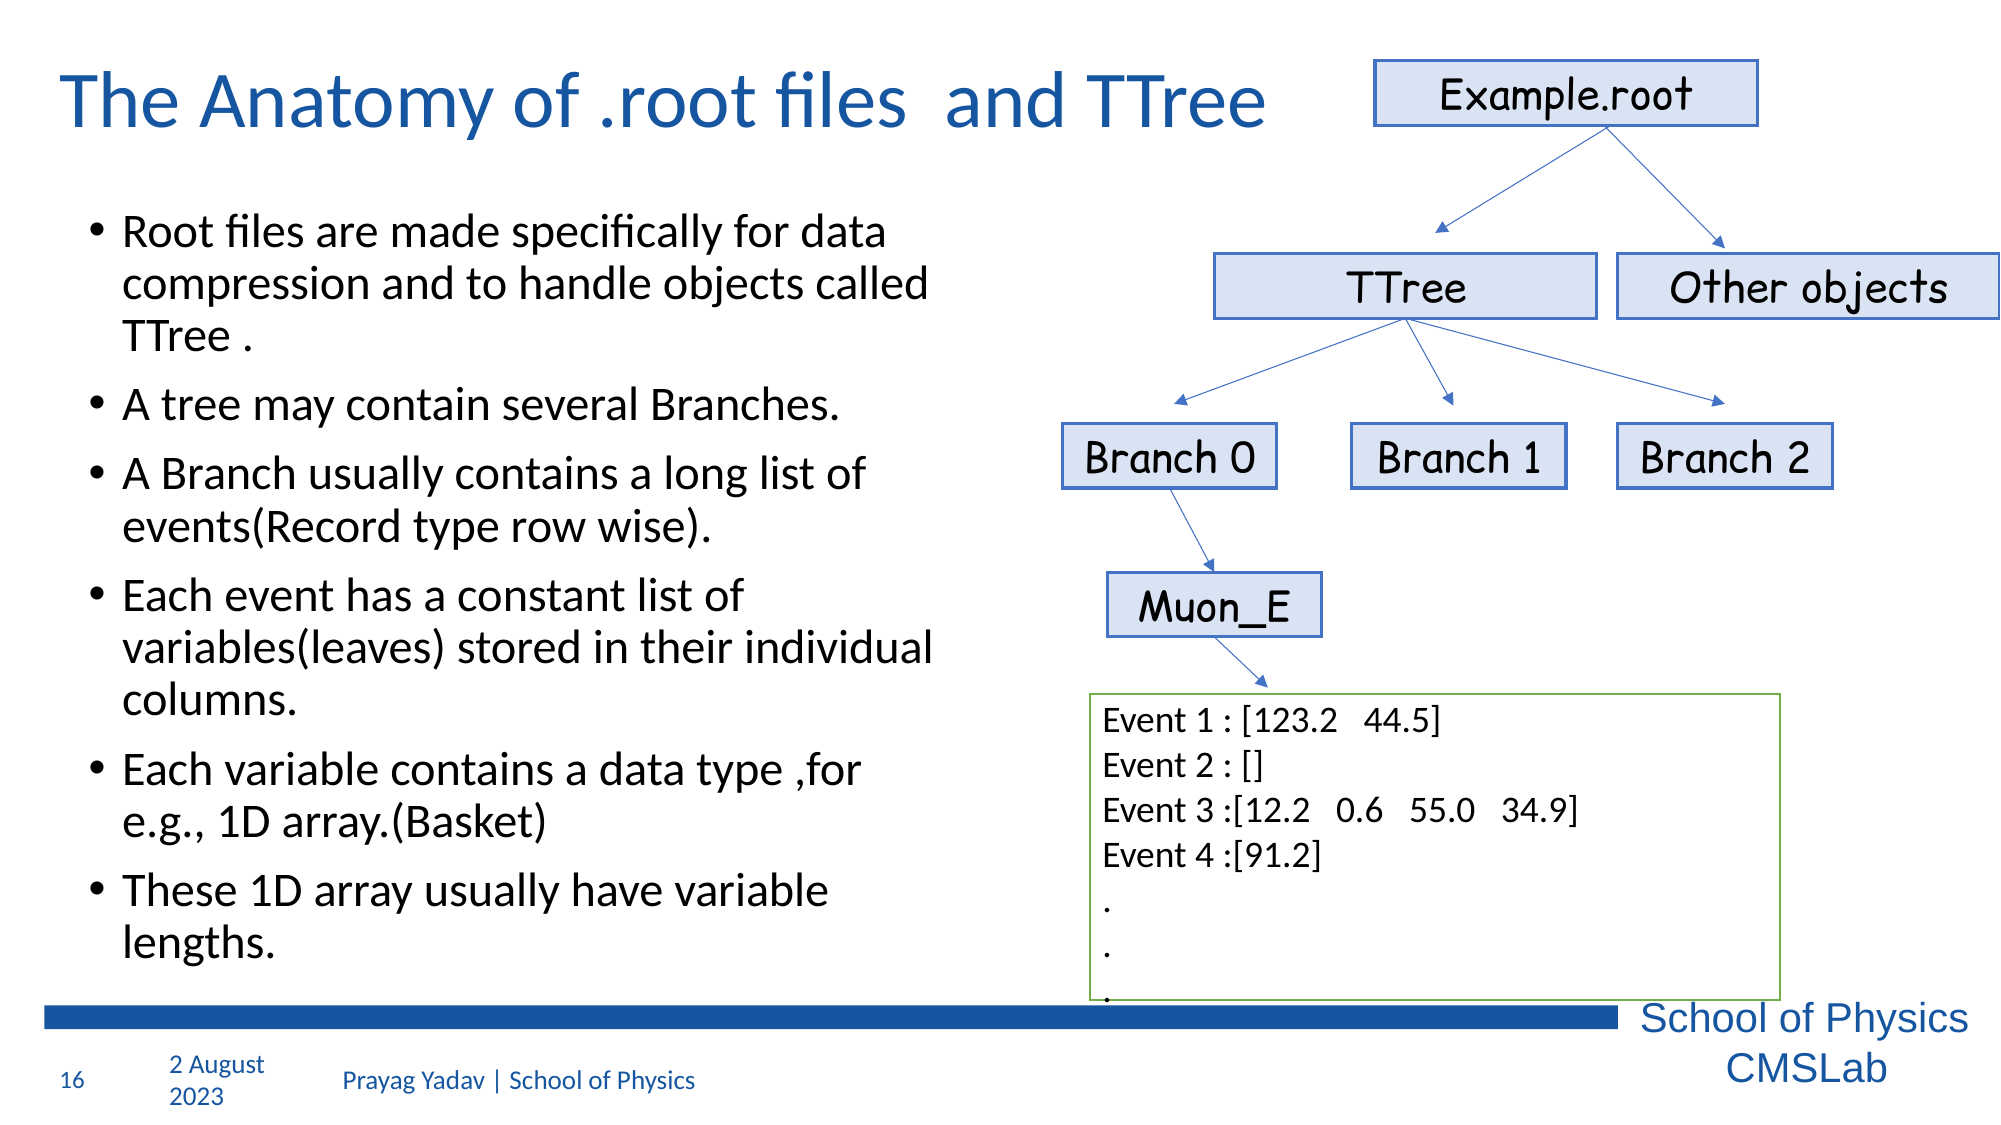

# The Anatomy of .root files  and TTree
Example.root
TTree
Other objects
Root files are made specifically for data compression and to handle objects called TTree .
A tree may contain several Branches.
A Branch usually contains a long list of events(Record type row wise).
Each event has a constant list of variables(leaves) stored in their individual columns.
Each variable contains a data type ,for e.g., 1D array.(Basket)
These 1D array usually have variable lengths.
Branch 0
Branch 1
Branch 2
Muon_E
Event 1 : [123.2   44.5]
Event 2 : []
Event 3 :[12.2   0.6   55.0   34.9]
Event 4 :[91.2]
.
.
.

16
2 August 2023
Prayag Yadav | School of Physics